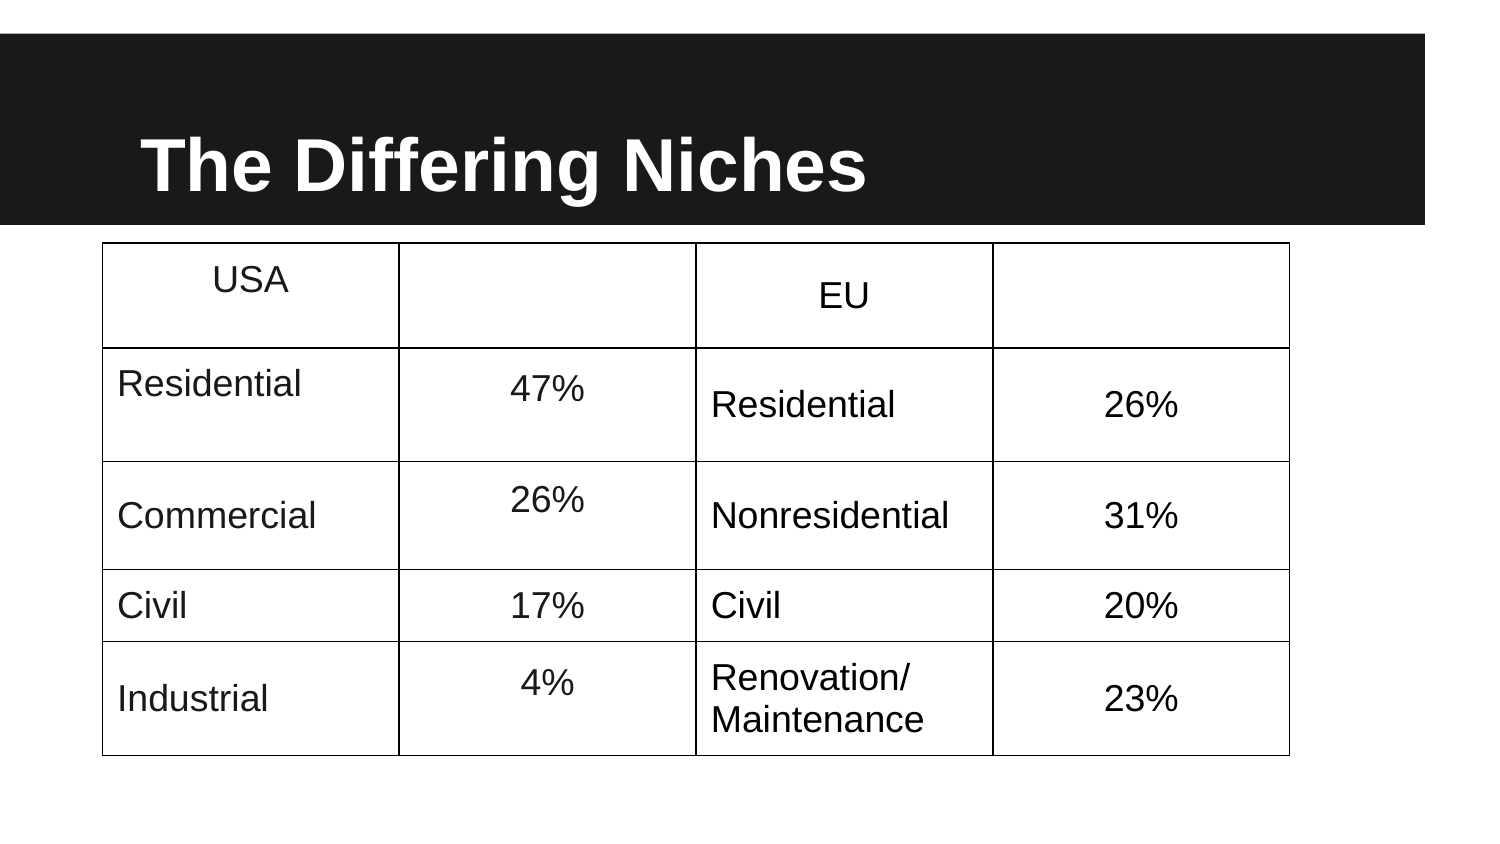

# The Differing Niches
| USA |  | EU |  |
| --- | --- | --- | --- |
| Residential | 47% | Residential | 26% |
| Commercial | 26% | Nonresidential | 31% |
| Civil | 17% | Civil | 20% |
| Industrial | 4% | Renovation/ Maintenance | 23% |